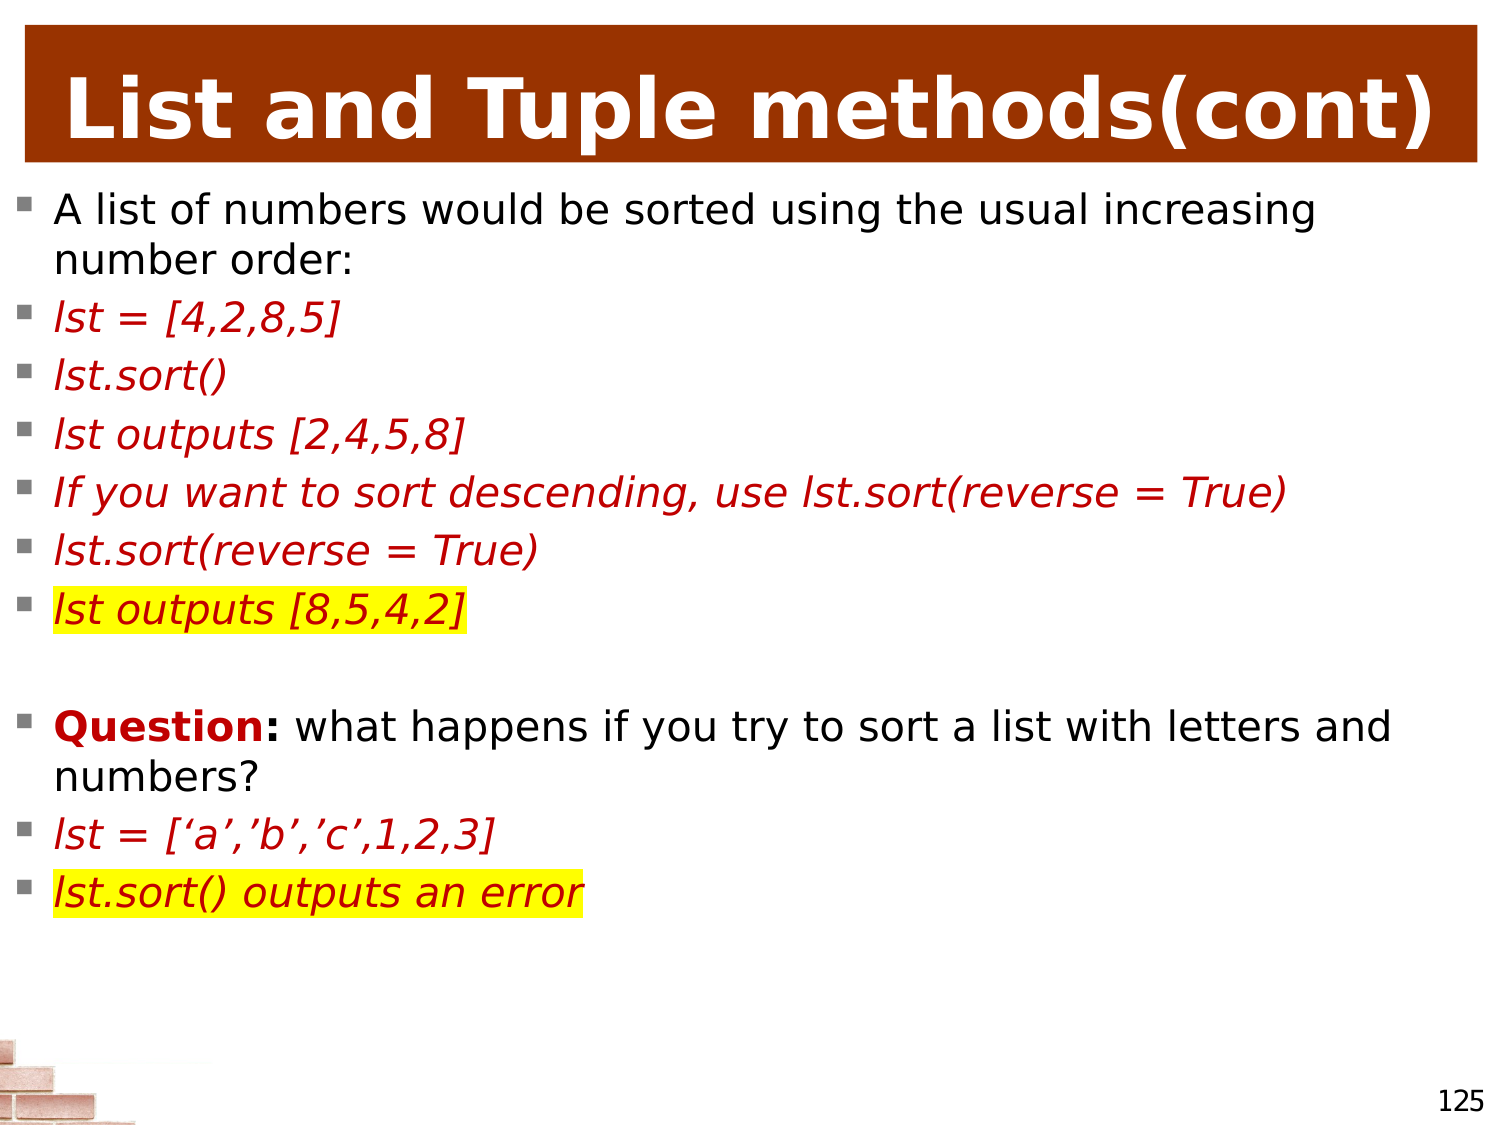

# List and Tuple methods(cont)
A list of numbers would be sorted using the usual increasing number order:
lst = [4,2,8,5]
lst.sort()
lst outputs [2,4,5,8]
If you want to sort descending, use lst.sort(reverse = True)
lst.sort(reverse = True)
lst outputs [8,5,4,2]

Question: what happens if you try to sort a list with letters and numbers?
lst = [‘a’,’b’,’c’,1,2,3]
lst.sort() outputs an error

125